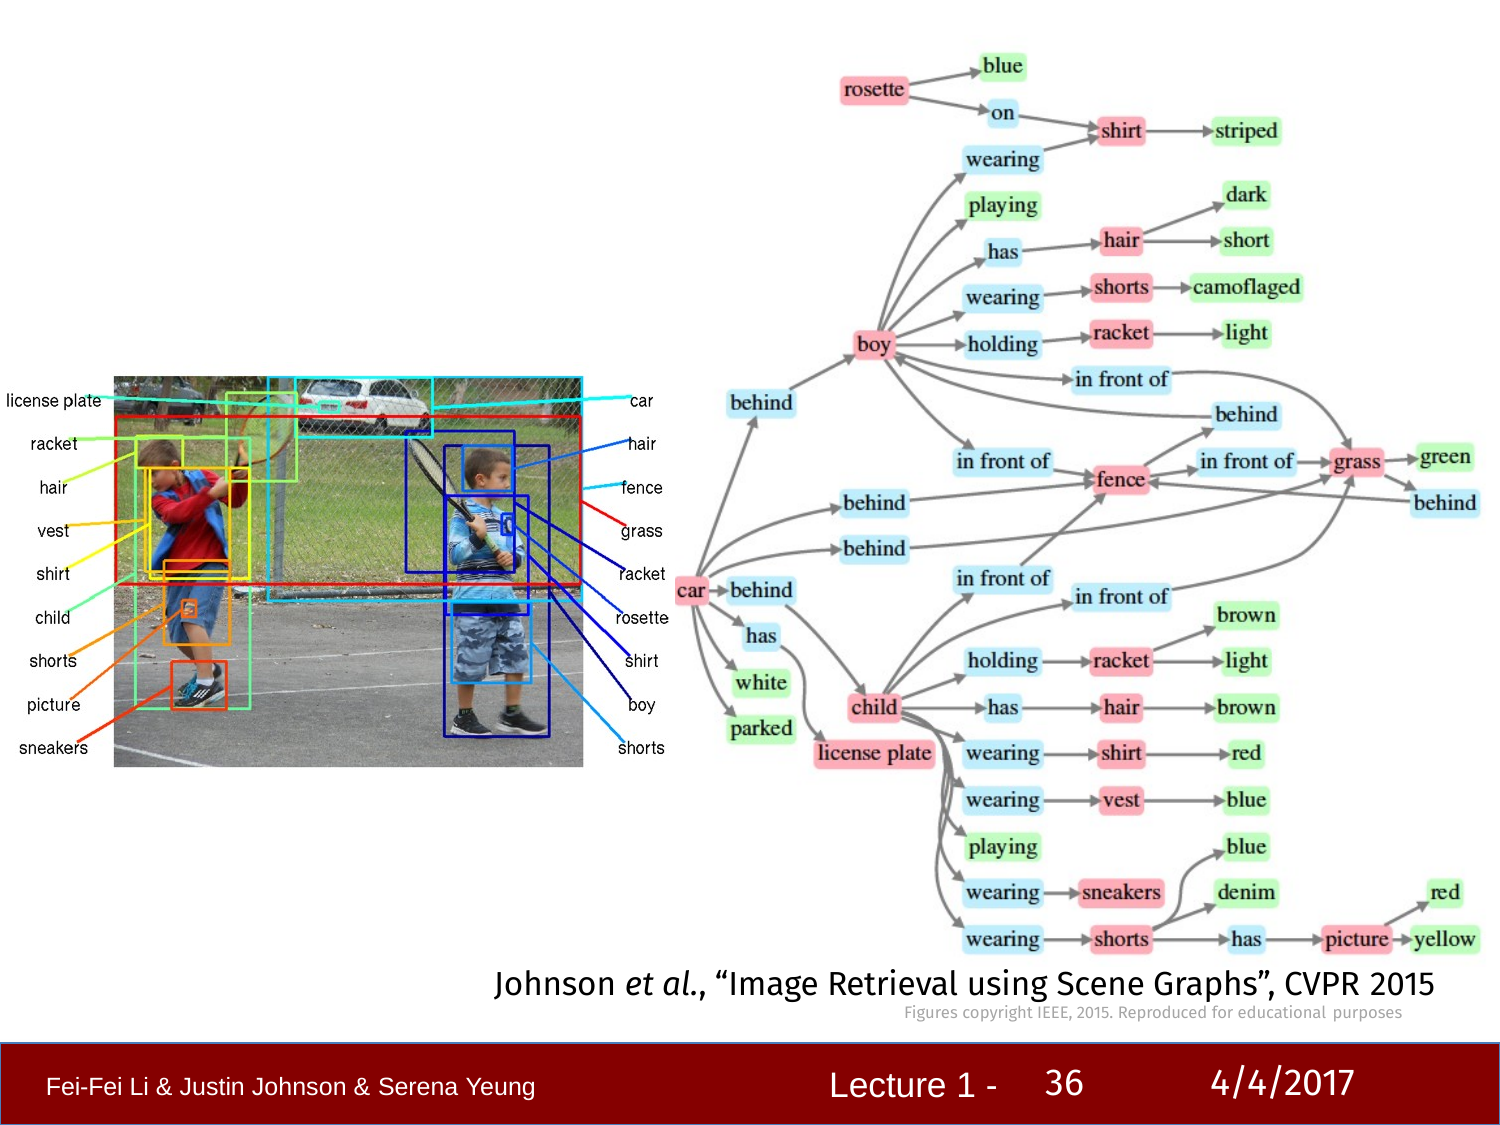

Johnson et al., “Image Retrieval using Scene Graphs”, CVPR 2015
Figures copyright IEEE, 2015. Reproduced for educational purposes
36
4/4/2017
Lecture 1 -
Fei-Fei Li & Justin Johnson & Serena Yeung